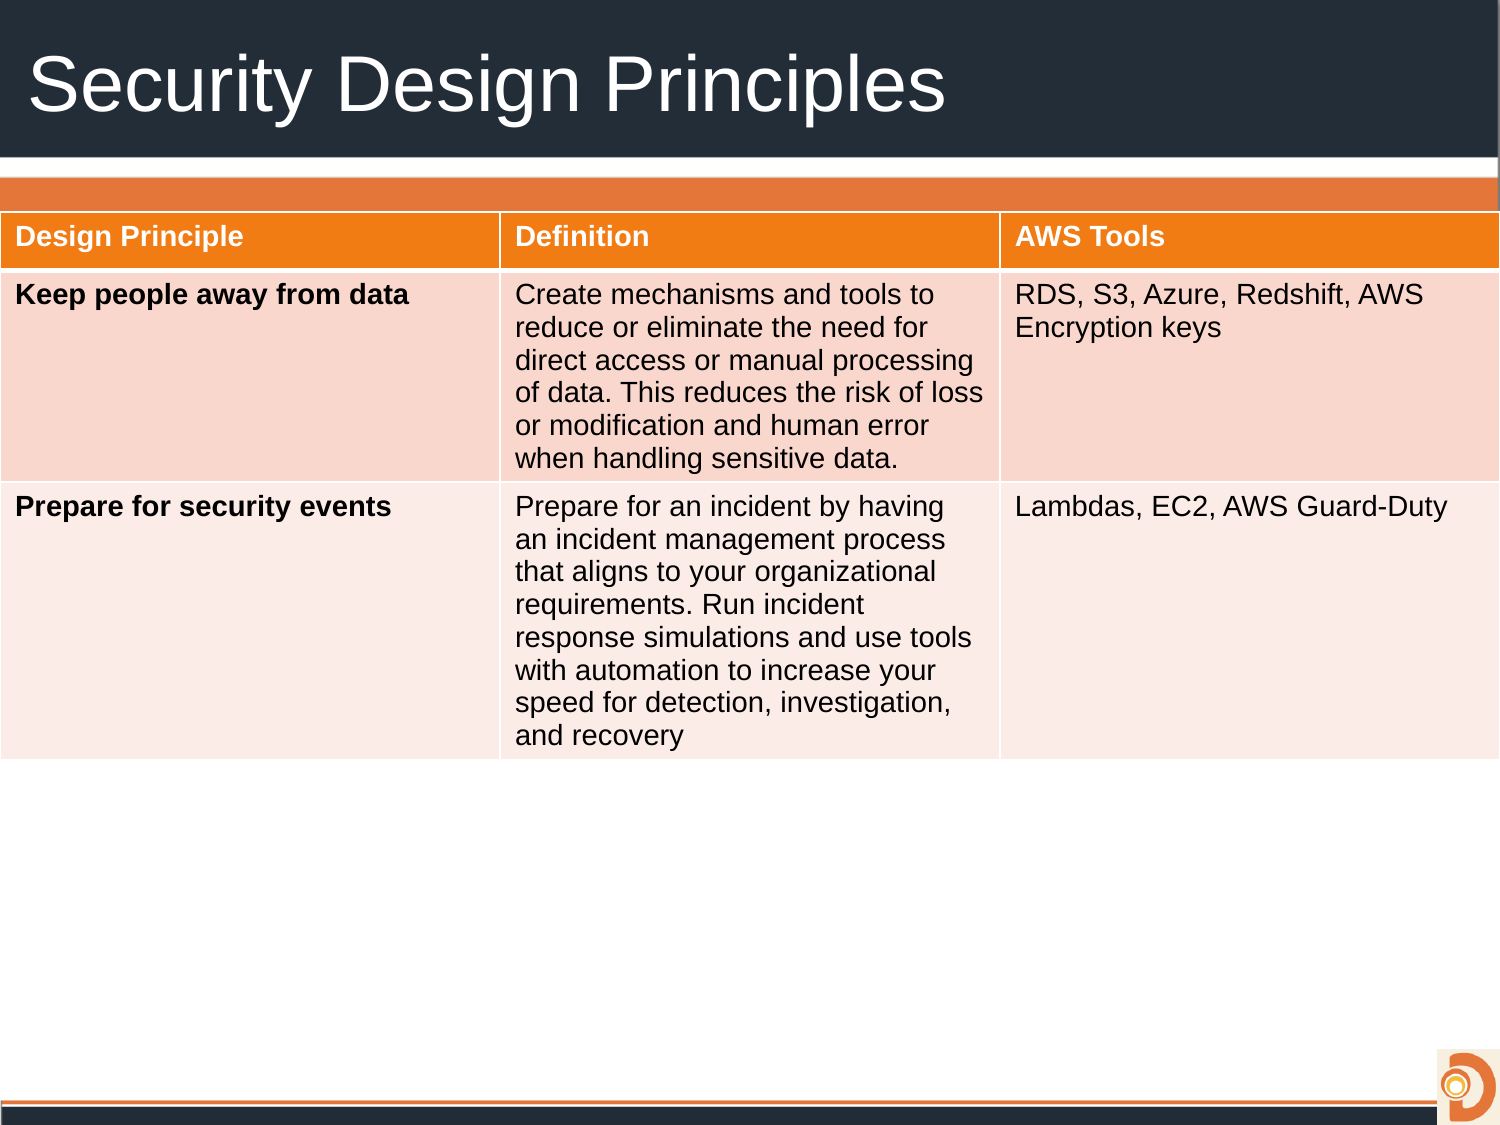

# Security Design Principles
| Design Principle | Definition | AWS Tools |
| --- | --- | --- |
| Keep people away from data | Create mechanisms and tools to reduce or eliminate the need for direct access or manual processing of data. This reduces the risk of loss or modification and human error when handling sensitive data. | RDS, S3, Azure, Redshift, AWS Encryption keys |
| Prepare for security events | Prepare for an incident by having an incident management process that aligns to your organizational requirements. Run incident response simulations and use tools with automation to increase your speed for detection, investigation, and recovery | Lambdas, EC2, AWS Guard-Duty |